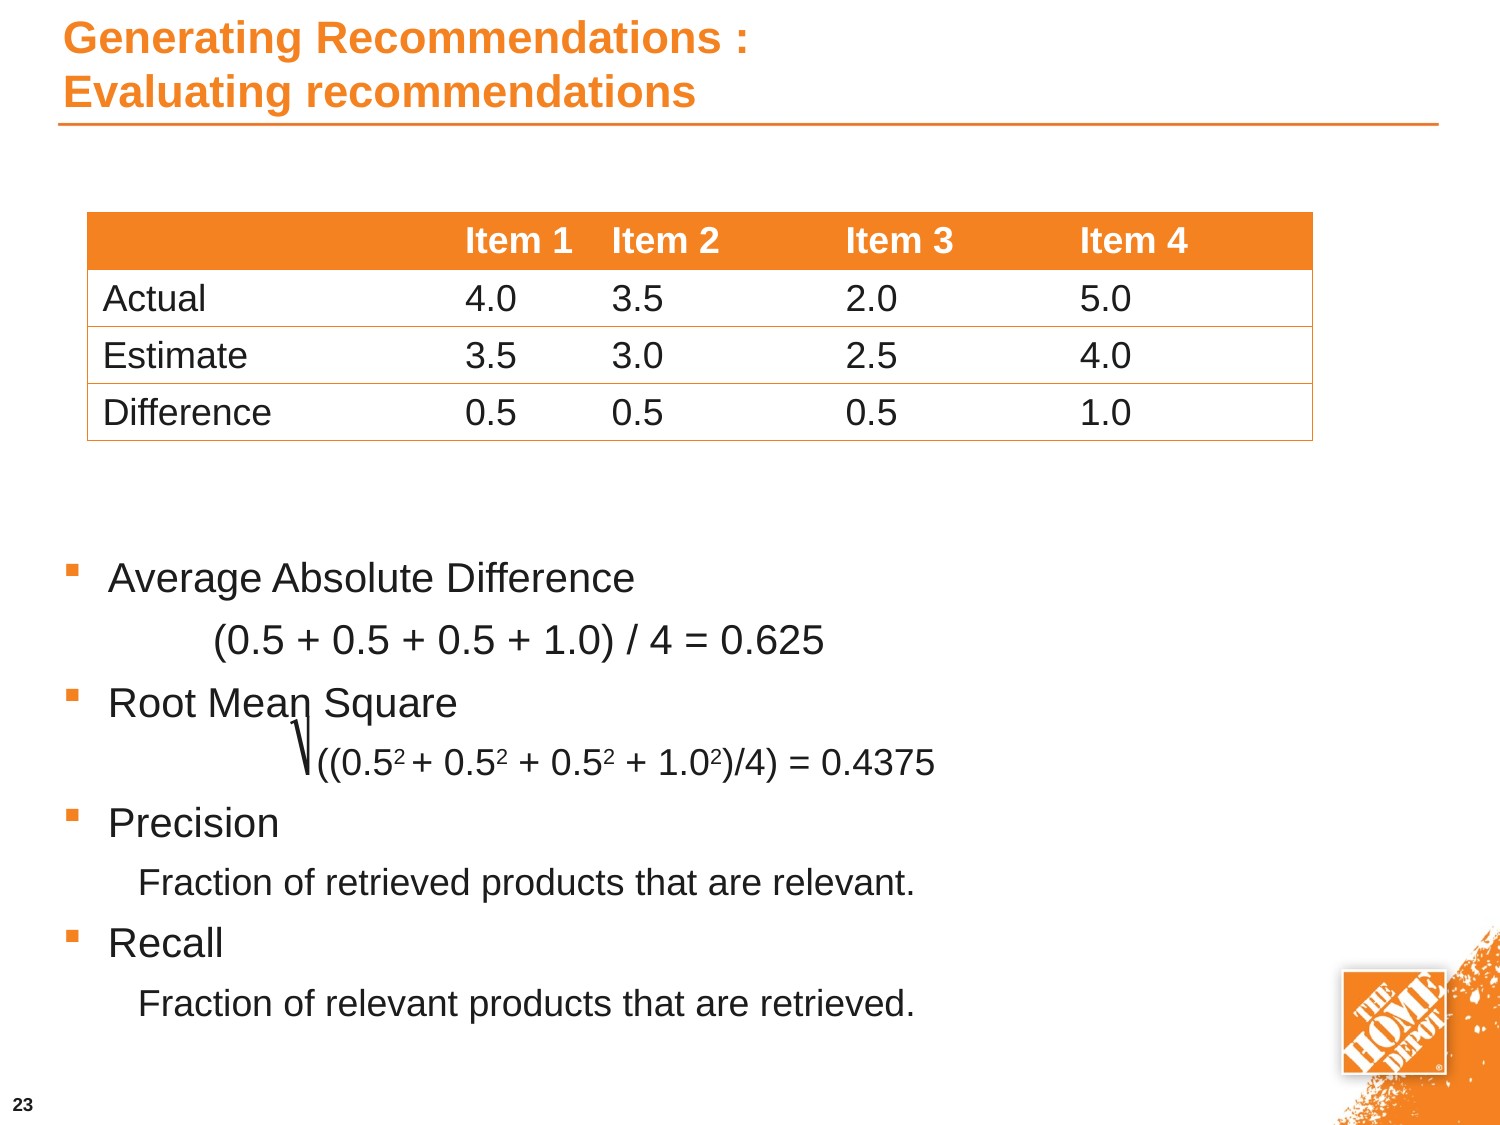

# Generating Recommendations : Evaluating recommendations

Average Absolute Difference
	(0.5 + 0.5 + 0.5 + 1.0) / 4 = 0.625
Root Mean Square
	⎷((0.52 + 0.52 + 0.52 + 1.02)/4) = 0.4375
Precision
Fraction of retrieved products that are relevant.
Recall
Fraction of relevant products that are retrieved.
|  | Item 1 | Item 2 | Item 3 | Item 4 |
| --- | --- | --- | --- | --- |
| Actual | 4.0 | 3.5 | 2.0 | 5.0 |
| Estimate | 3.5 | 3.0 | 2.5 | 4.0 |
| Difference | 0.5 | 0.5 | 0.5 | 1.0 |
23